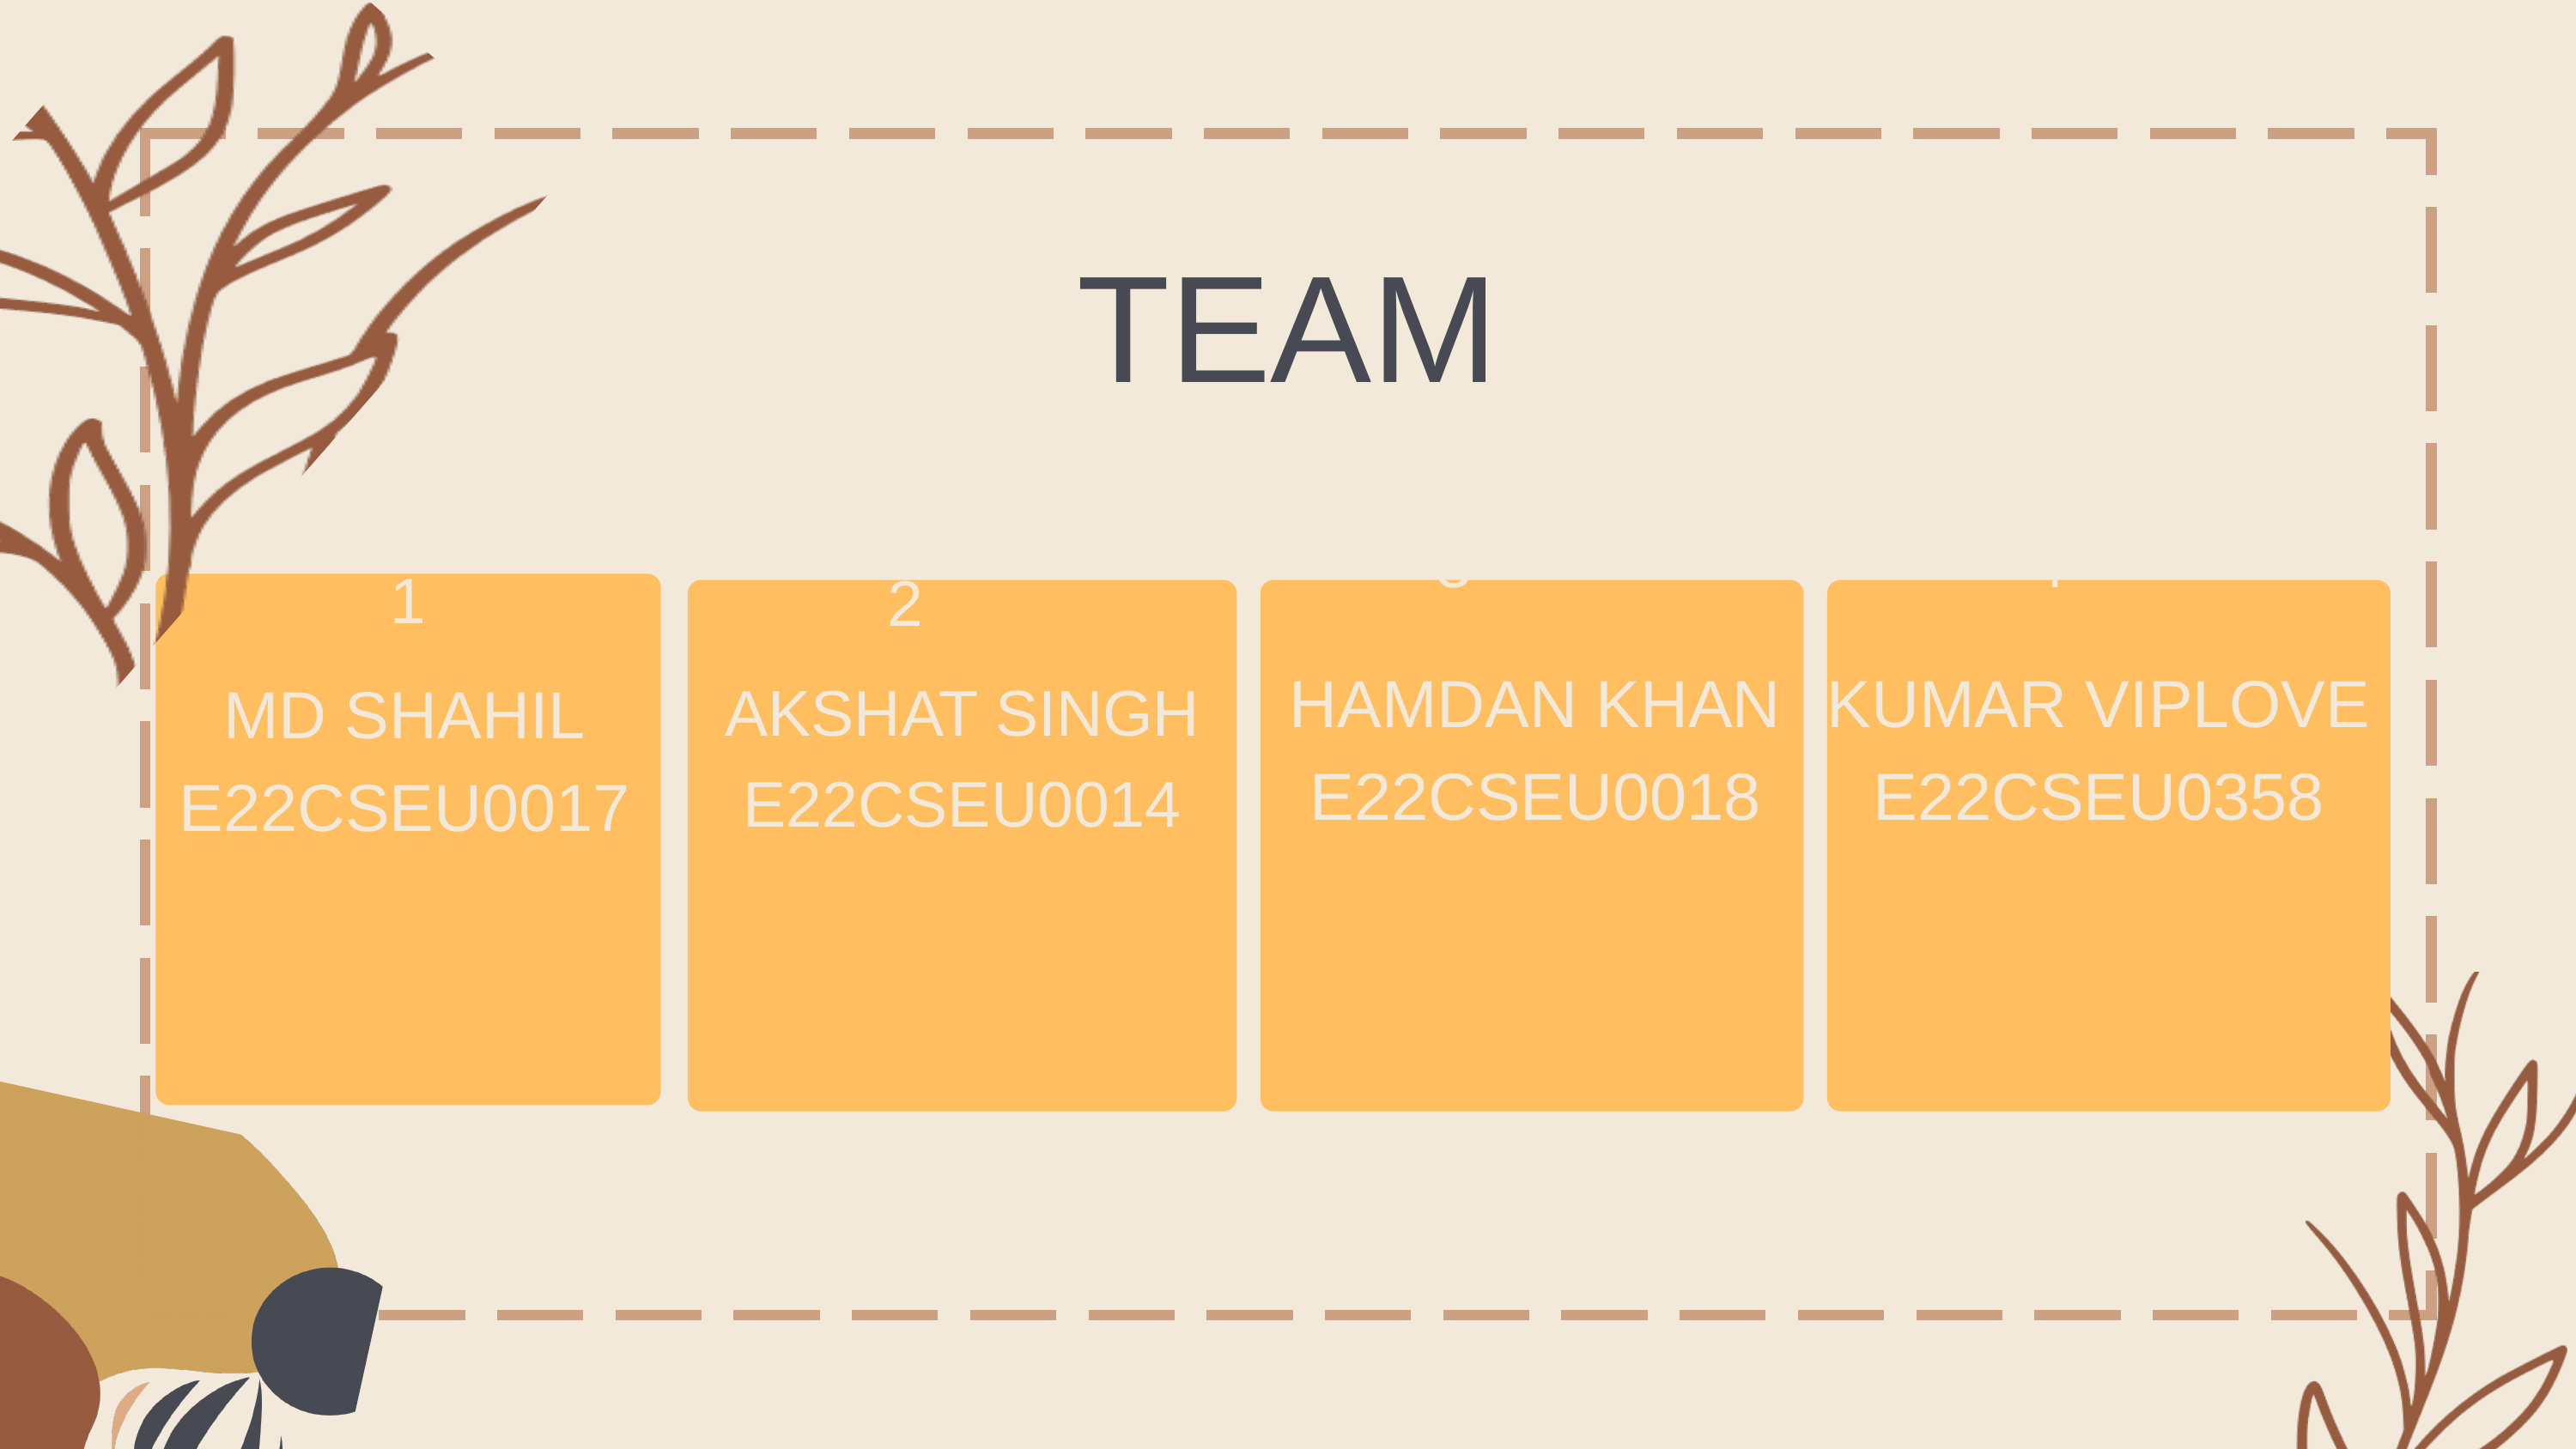

TEAM
3
4
1
2

HAMDAN KHAN
E22CSEU0018
KUMAR VIPLOVE
E22CSEU0358
MD SHAHIL
E22CSEU0017
AKSHAT SINGH
E22CSEU0014